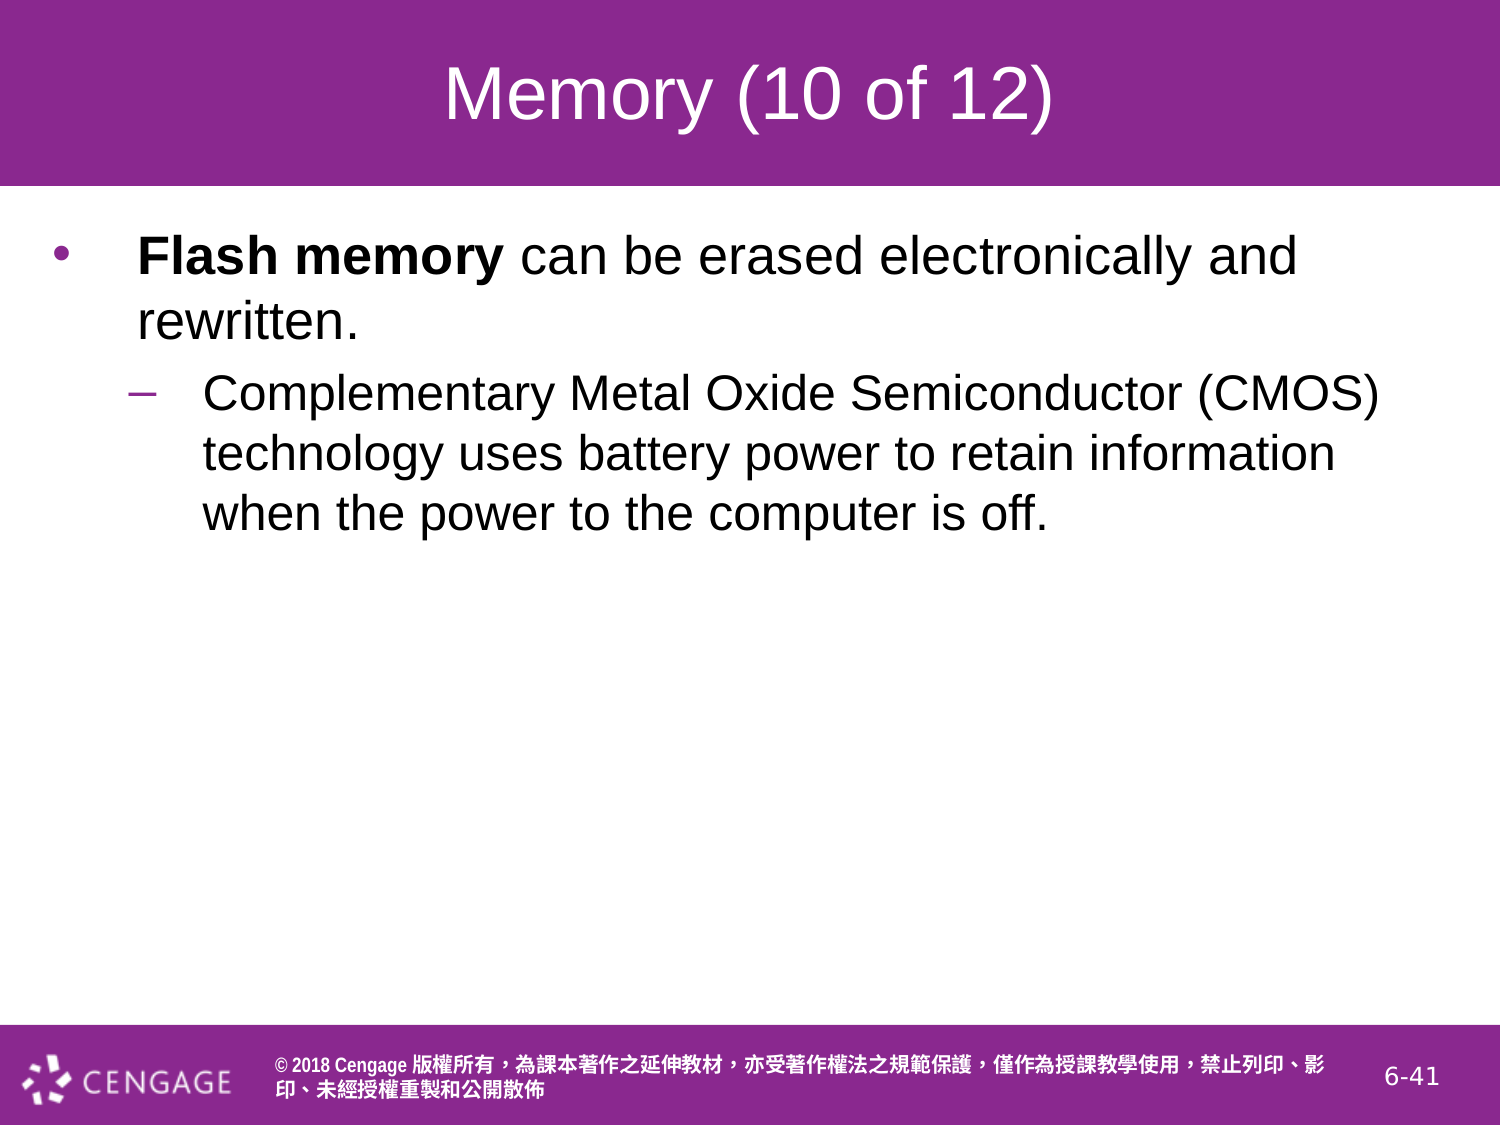

# Memory (10 of 12)
Flash memory can be erased electronically and rewritten.
Complementary Metal Oxide Semiconductor (CMOS) technology uses battery power to retain information when the power to the computer is off.